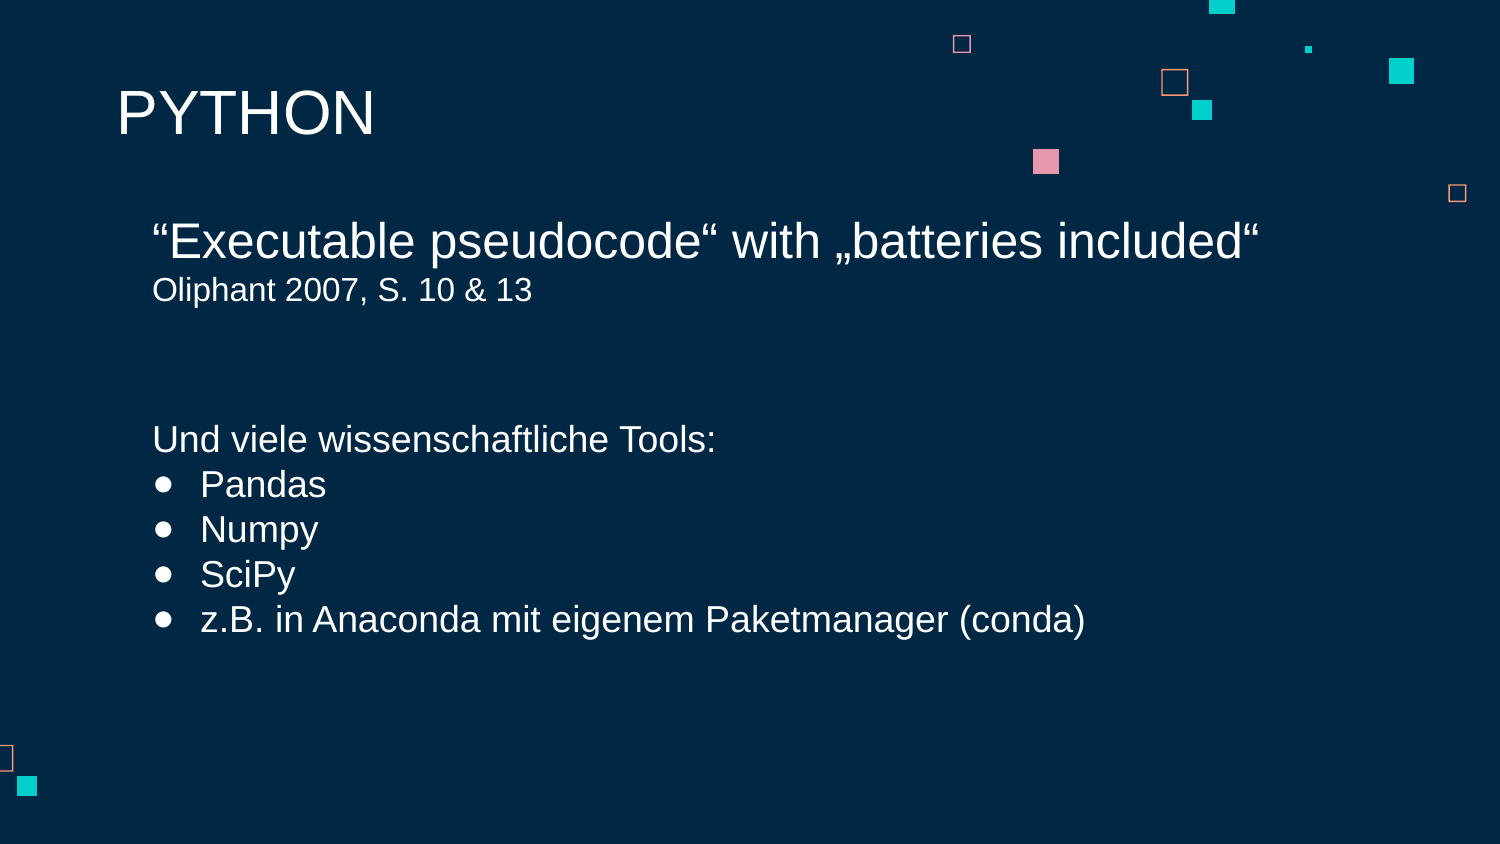

# PYTHON
“Executable pseudocode“ with „batteries included“
Oliphant 2007, S. 10 & 13
Und viele wissenschaftliche Tools:
Pandas
Numpy
SciPy
z.B. in Anaconda mit eigenem Paketmanager (conda)